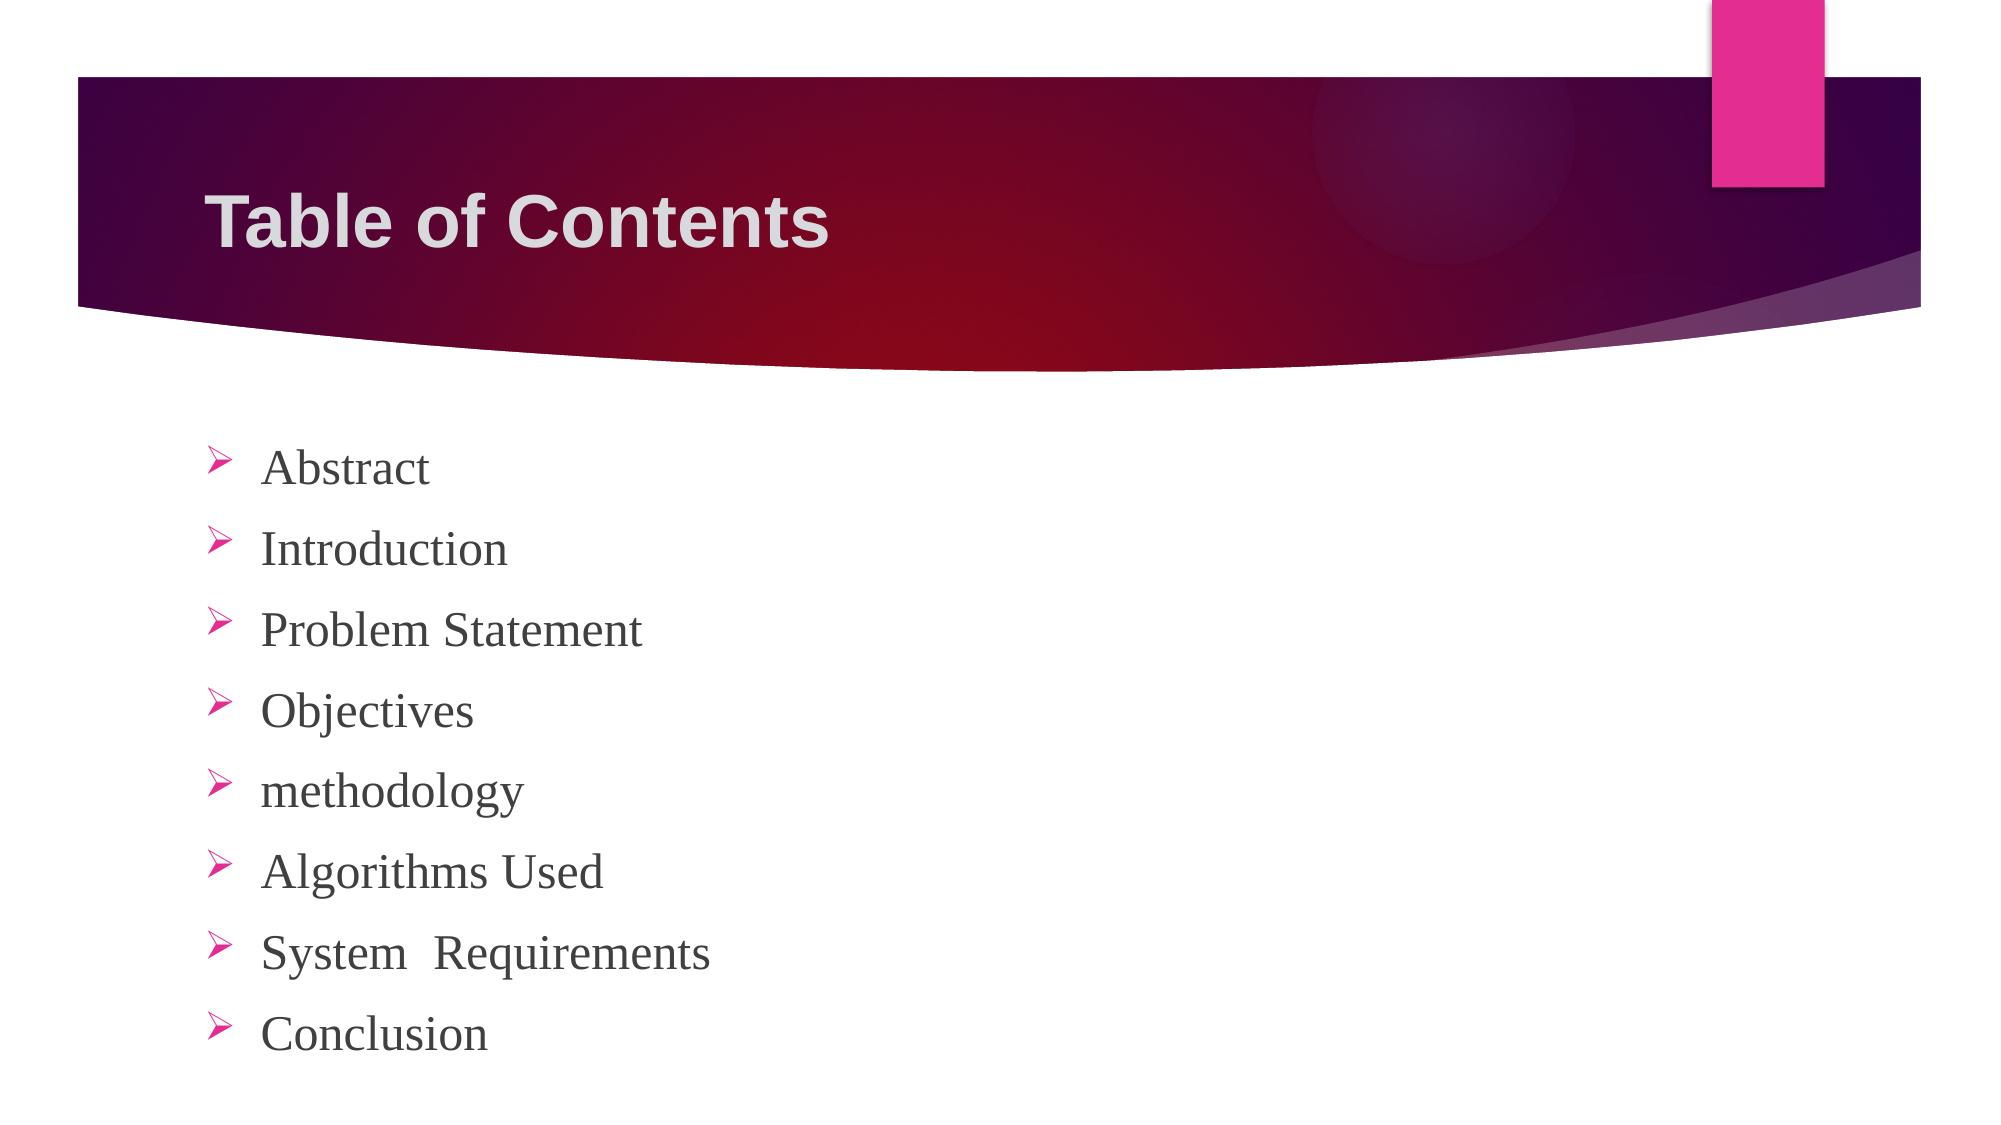

# Table of Contents
Abstract
Introduction
Problem Statement
Objectives
methodology
Algorithms Used
System  Requirements
Conclusion